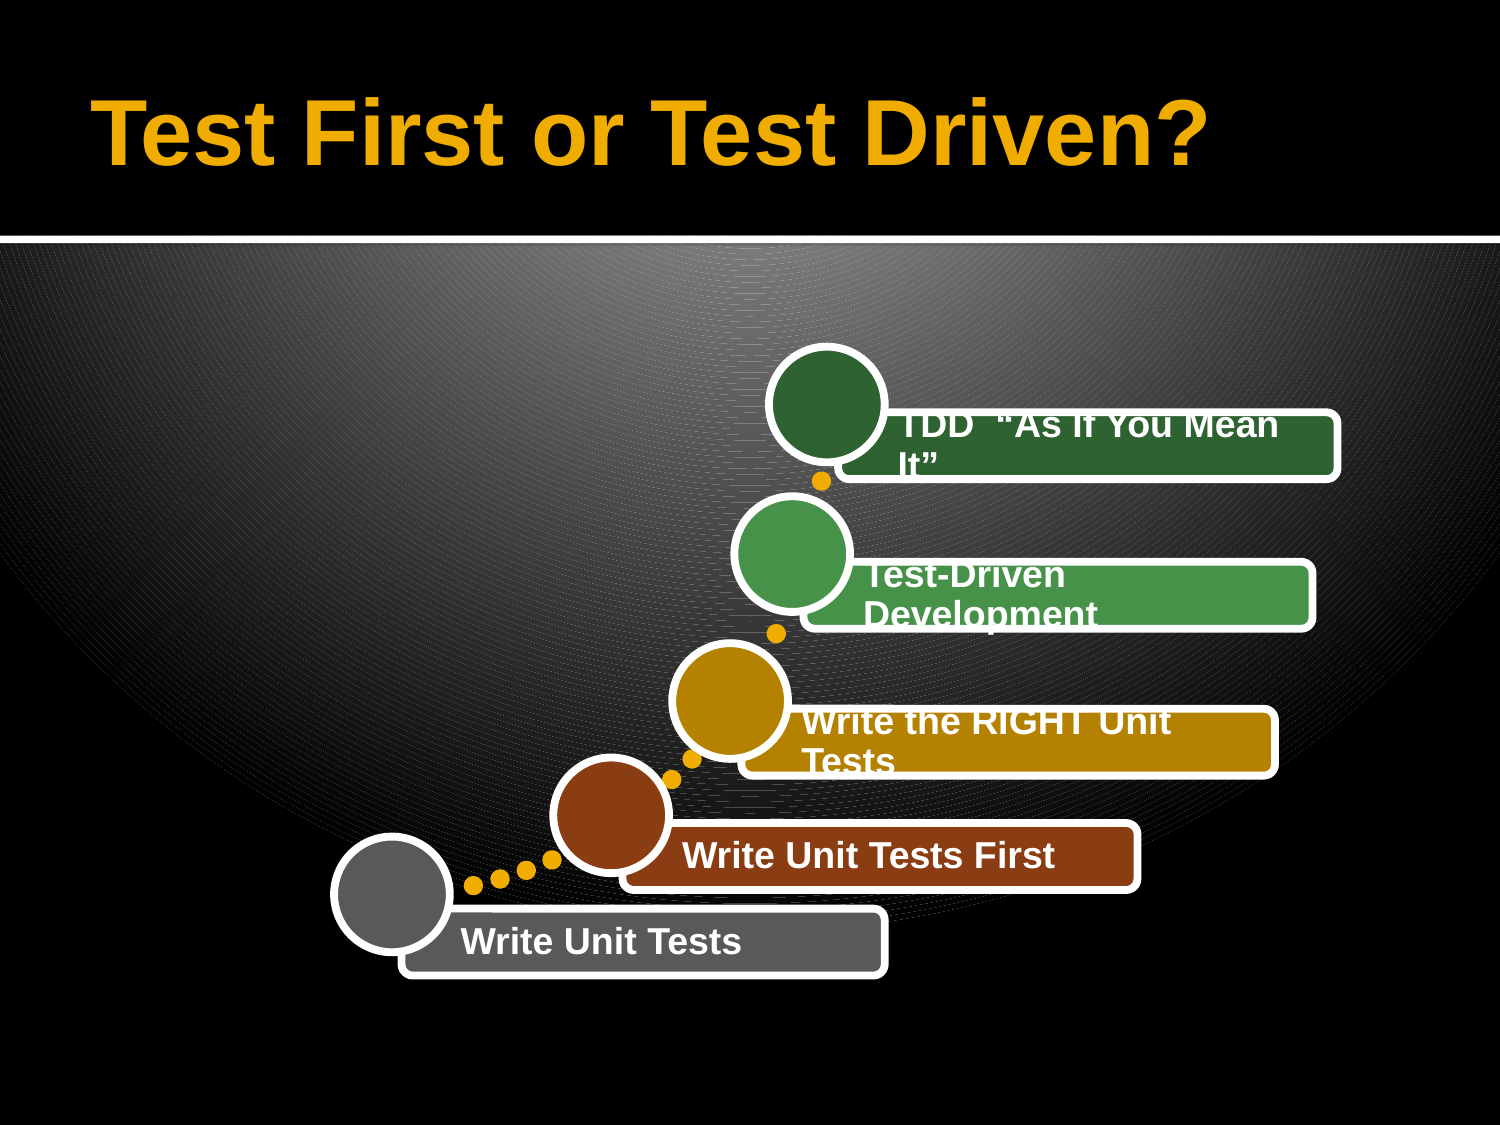

# Test First or Test Driven?

TDD  “As If You Mean It”

Test-Driven Development

Write the RIGHT Unit Tests

Write Unit Tests First

Write Unit Tests